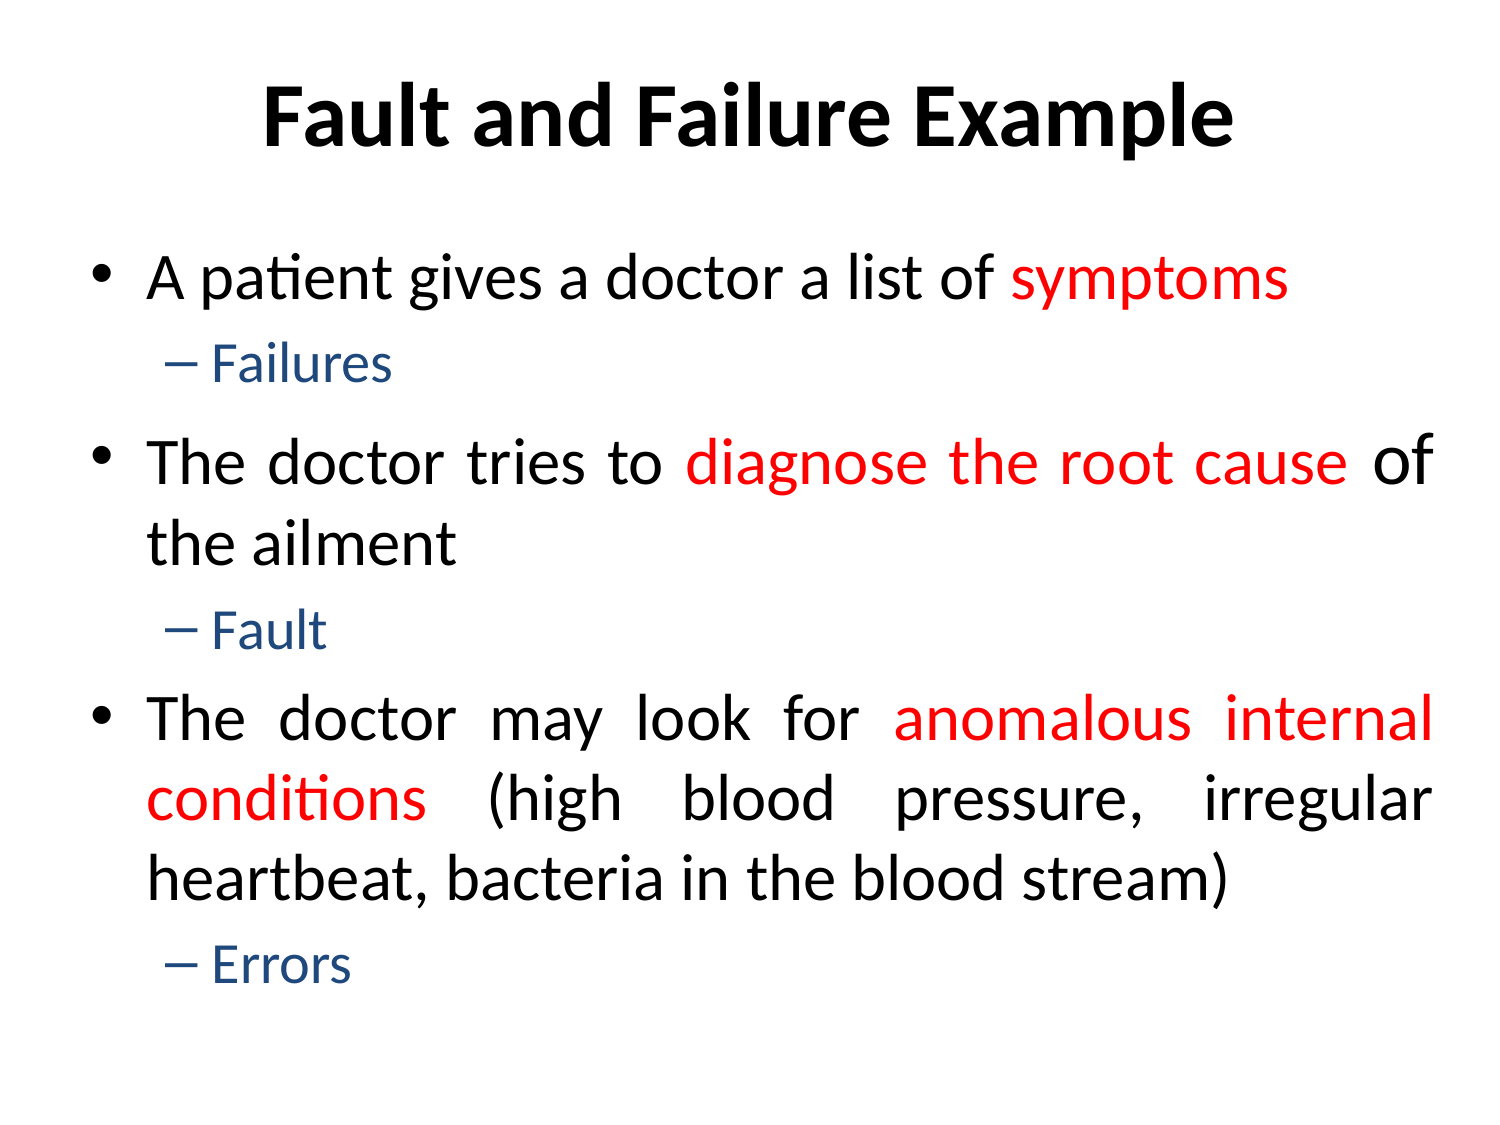

# Fault and Failure Example
A patient gives a doctor a list of symptoms
Failures
The doctor tries to diagnose the root cause of the ailment
Fault
The doctor may look for anomalous internal conditions (high blood pressure, irregular heartbeat, bacteria in the blood stream)
Errors